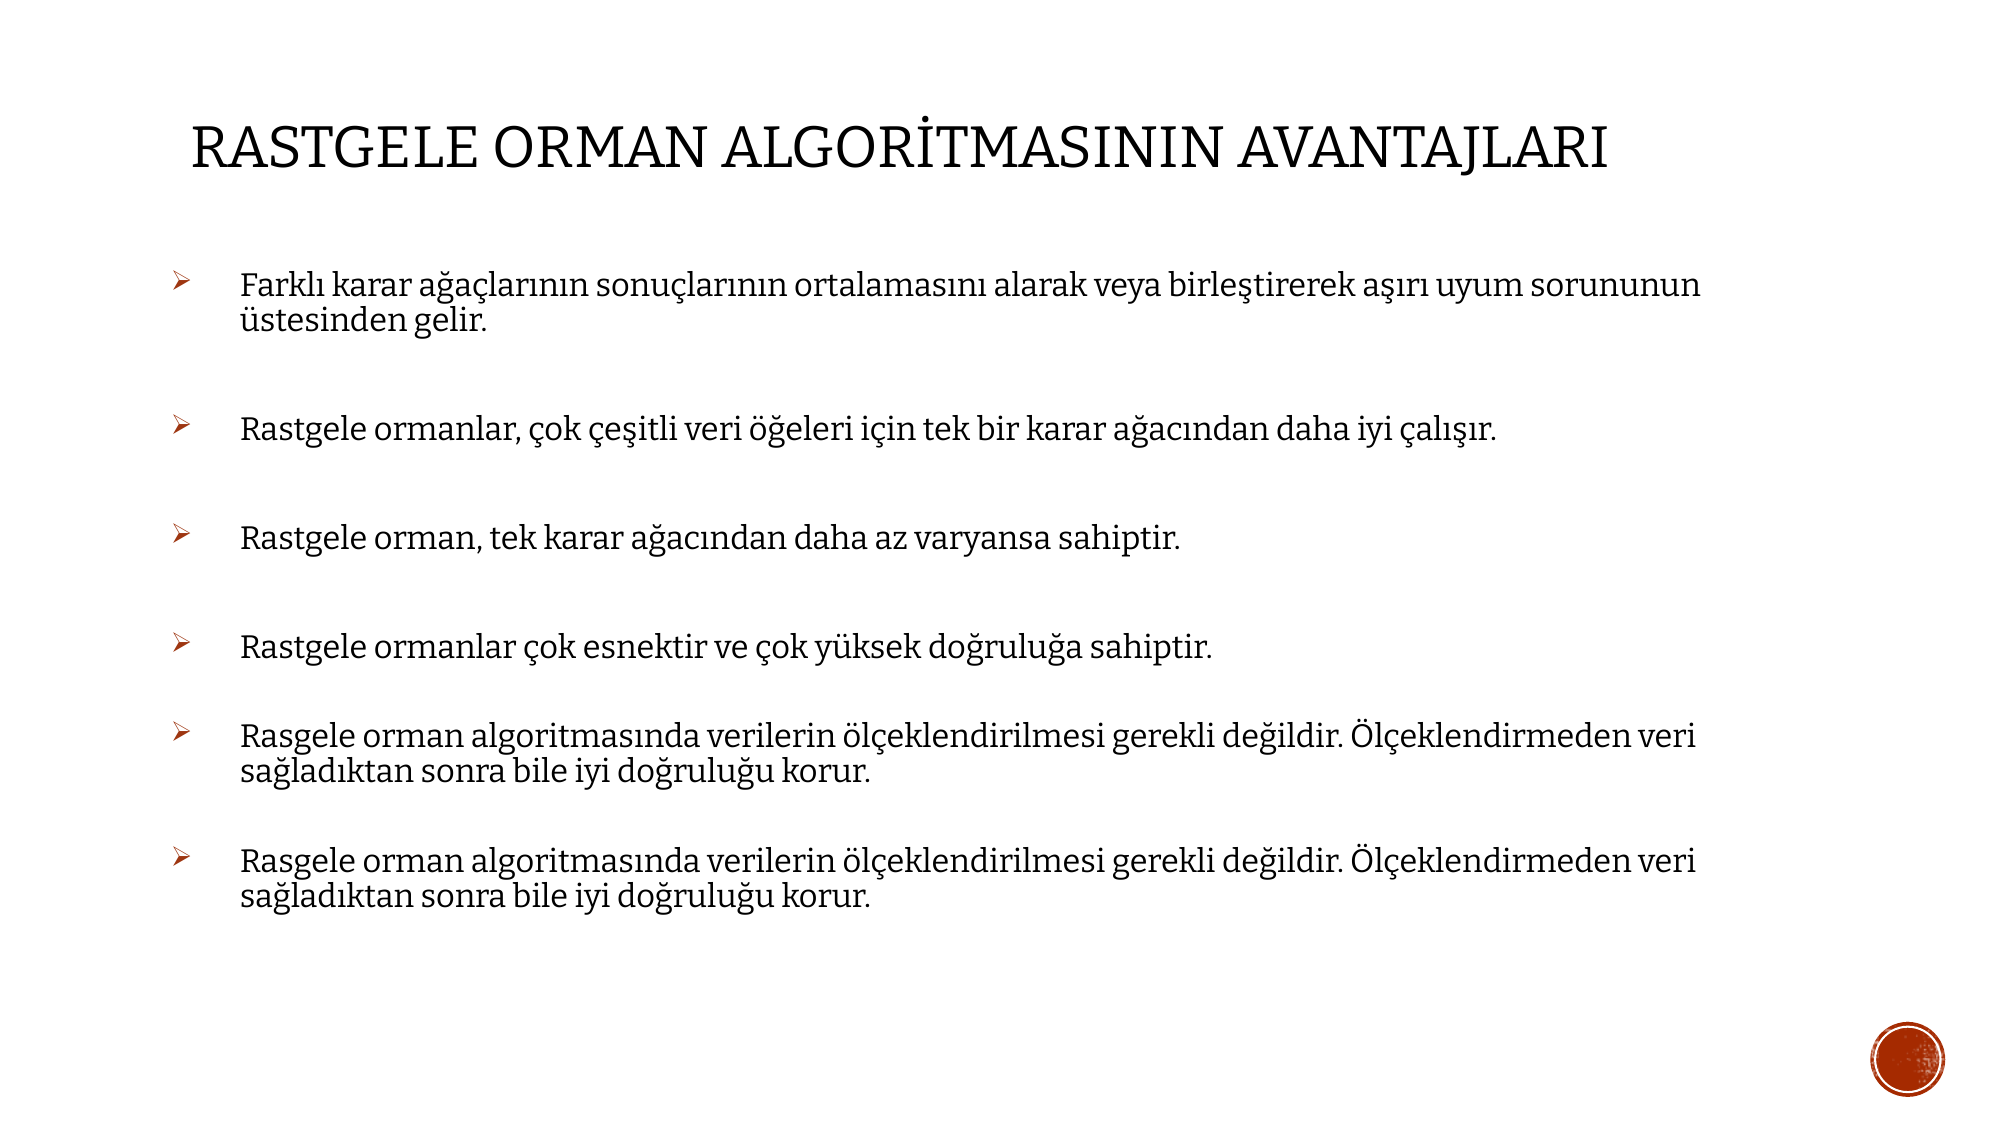

# Rastgele orman algoritmasının avantajları
Farklı karar ağaçlarının sonuçlarının ortalamasını alarak veya birleştirerek aşırı uyum sorununun üstesinden gelir.

Rastgele ormanlar, çok çeşitli veri öğeleri için tek bir karar ağacından daha iyi çalışır.

Rastgele orman, tek karar ağacından daha az varyansa sahiptir.

Rastgele ormanlar çok esnektir ve çok yüksek doğruluğa sahiptir.
Rasgele orman algoritmasında verilerin ölçeklendirilmesi gerekli değildir. Ölçeklendirmeden veri sağladıktan sonra bile iyi doğruluğu korur.
Rasgele orman algoritmasında verilerin ölçeklendirilmesi gerekli değildir. Ölçeklendirmeden veri sağladıktan sonra bile iyi doğruluğu korur.